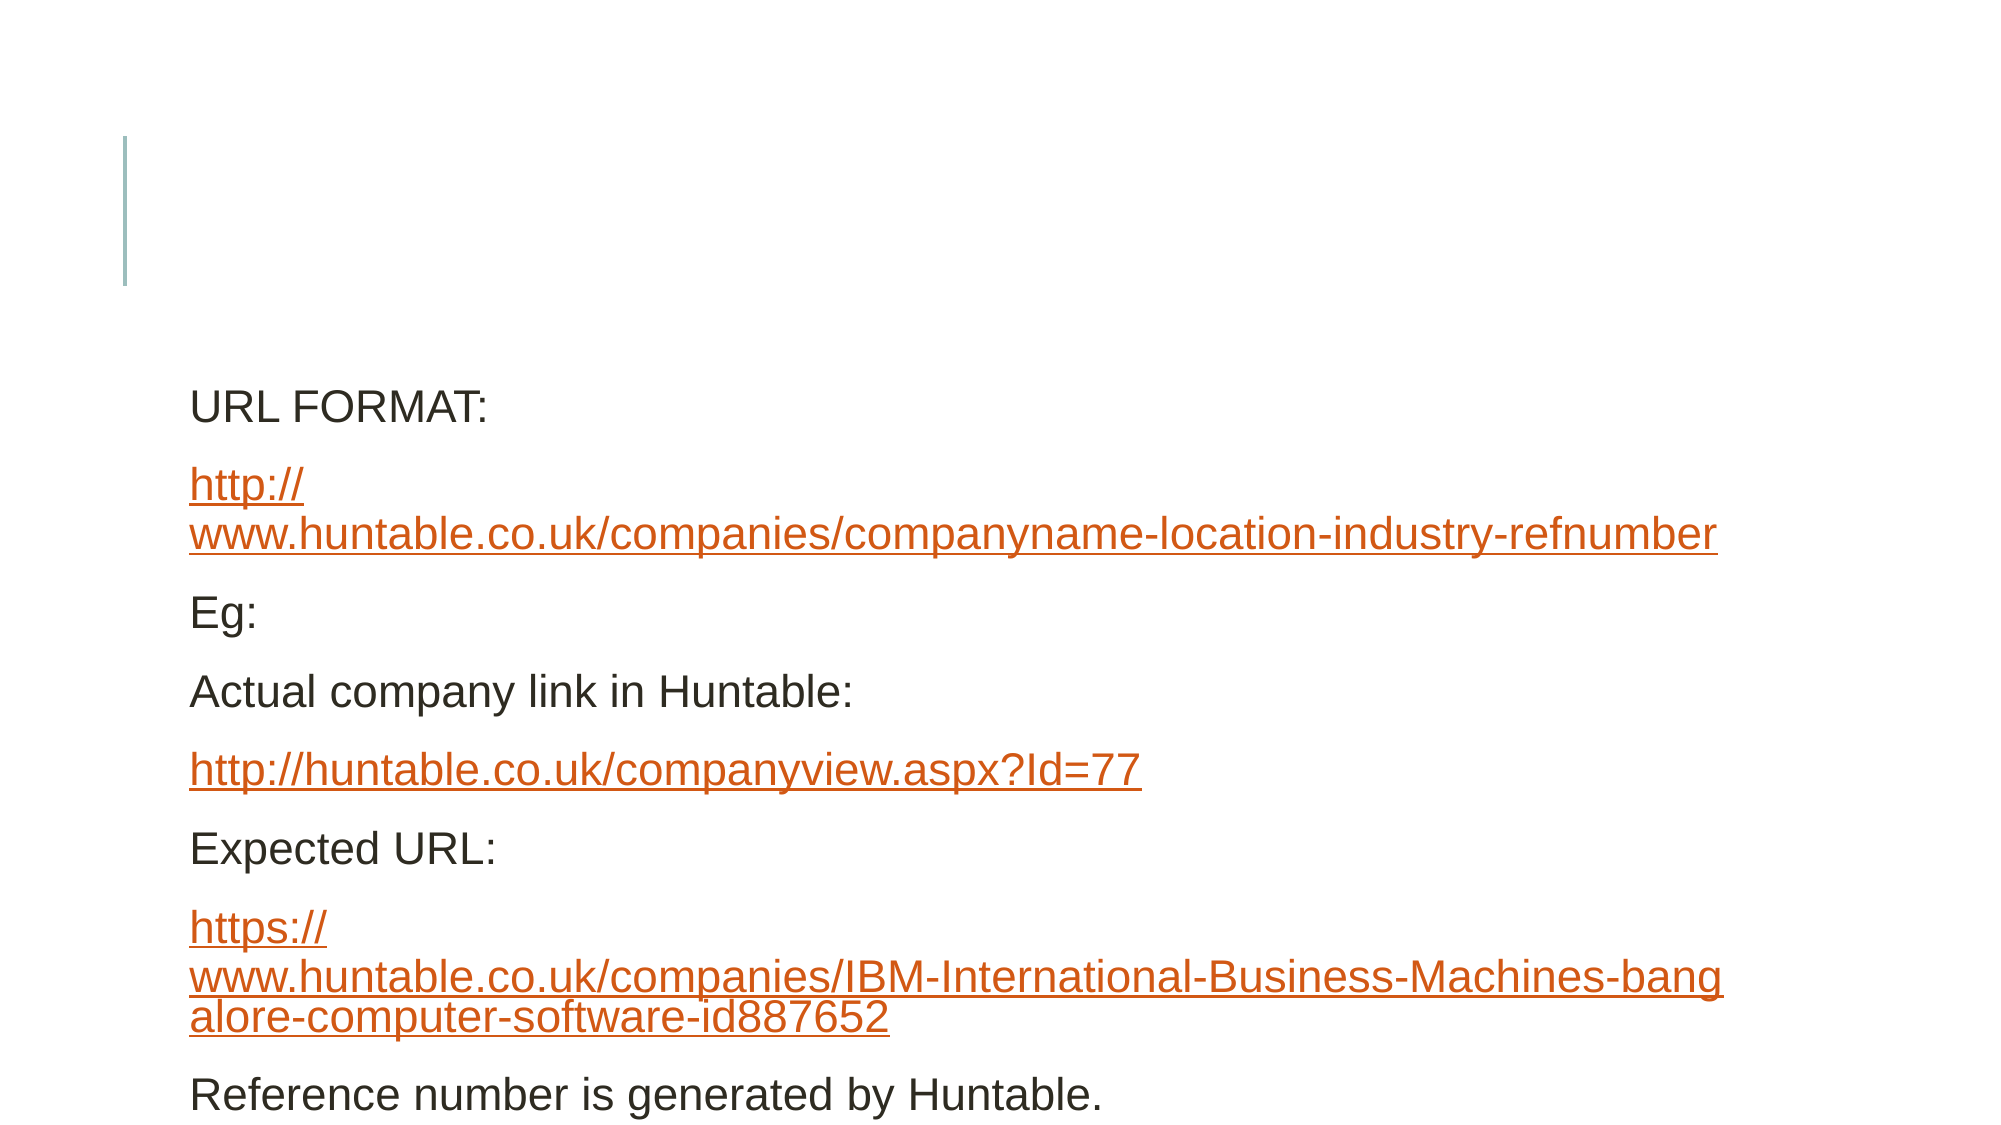

URL FORMAT:
http://www.huntable.co.uk/companies/companyname-location-industry-refnumber
Eg:
Actual company link in Huntable:
http://huntable.co.uk/companyview.aspx?Id=77
Expected URL:
https://www.huntable.co.uk/companies/IBM-International-Business-Machines-bangalore-computer-software-id887652
Reference number is generated by Huntable.